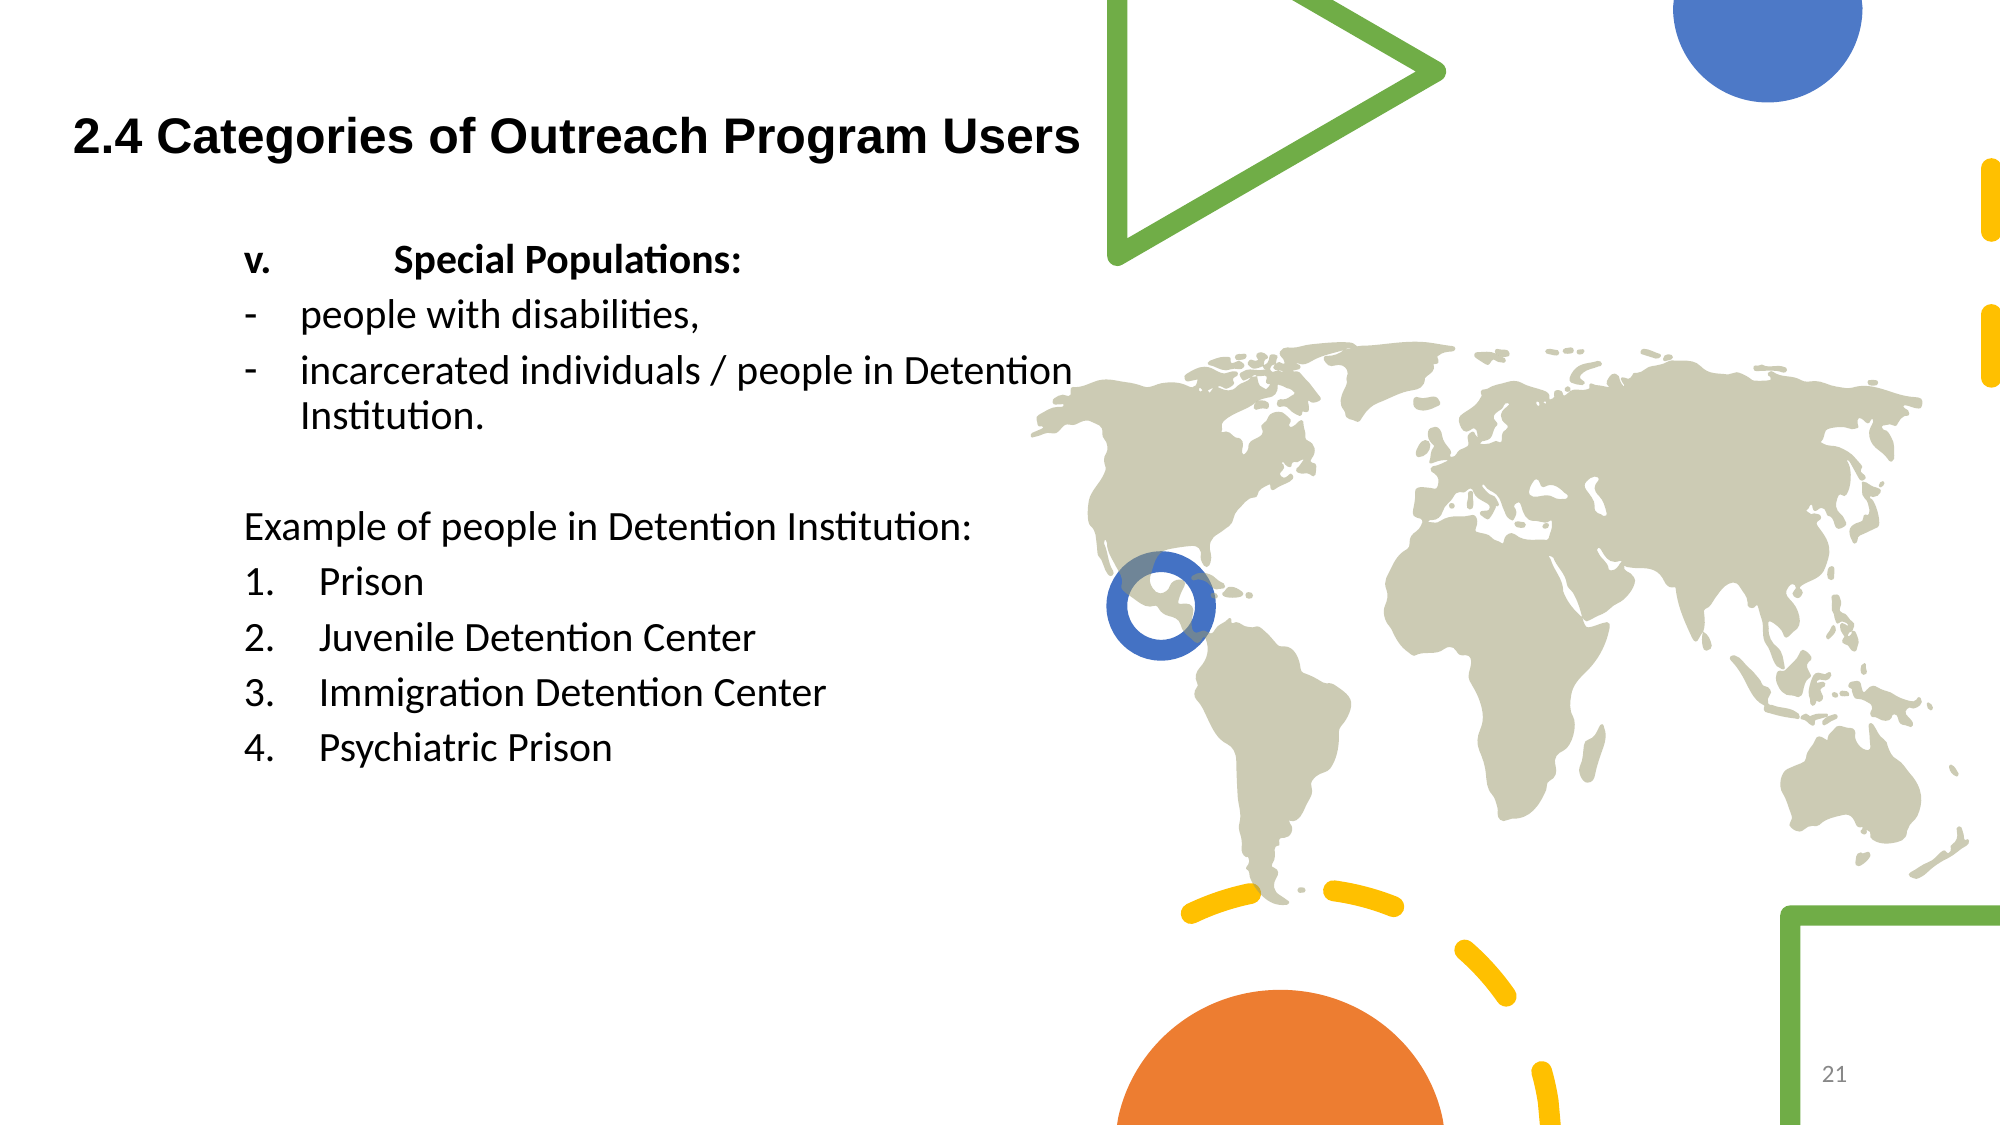

2.4 Categories of Outreach Program Users

v.	Special Populations:
people with disabilities,
incarcerated individuals / people in Detention Institution.

Example of people in Detention Institution:
Prison
Juvenile Detention Center
Immigration Detention Center
Psychiatric Prison

21